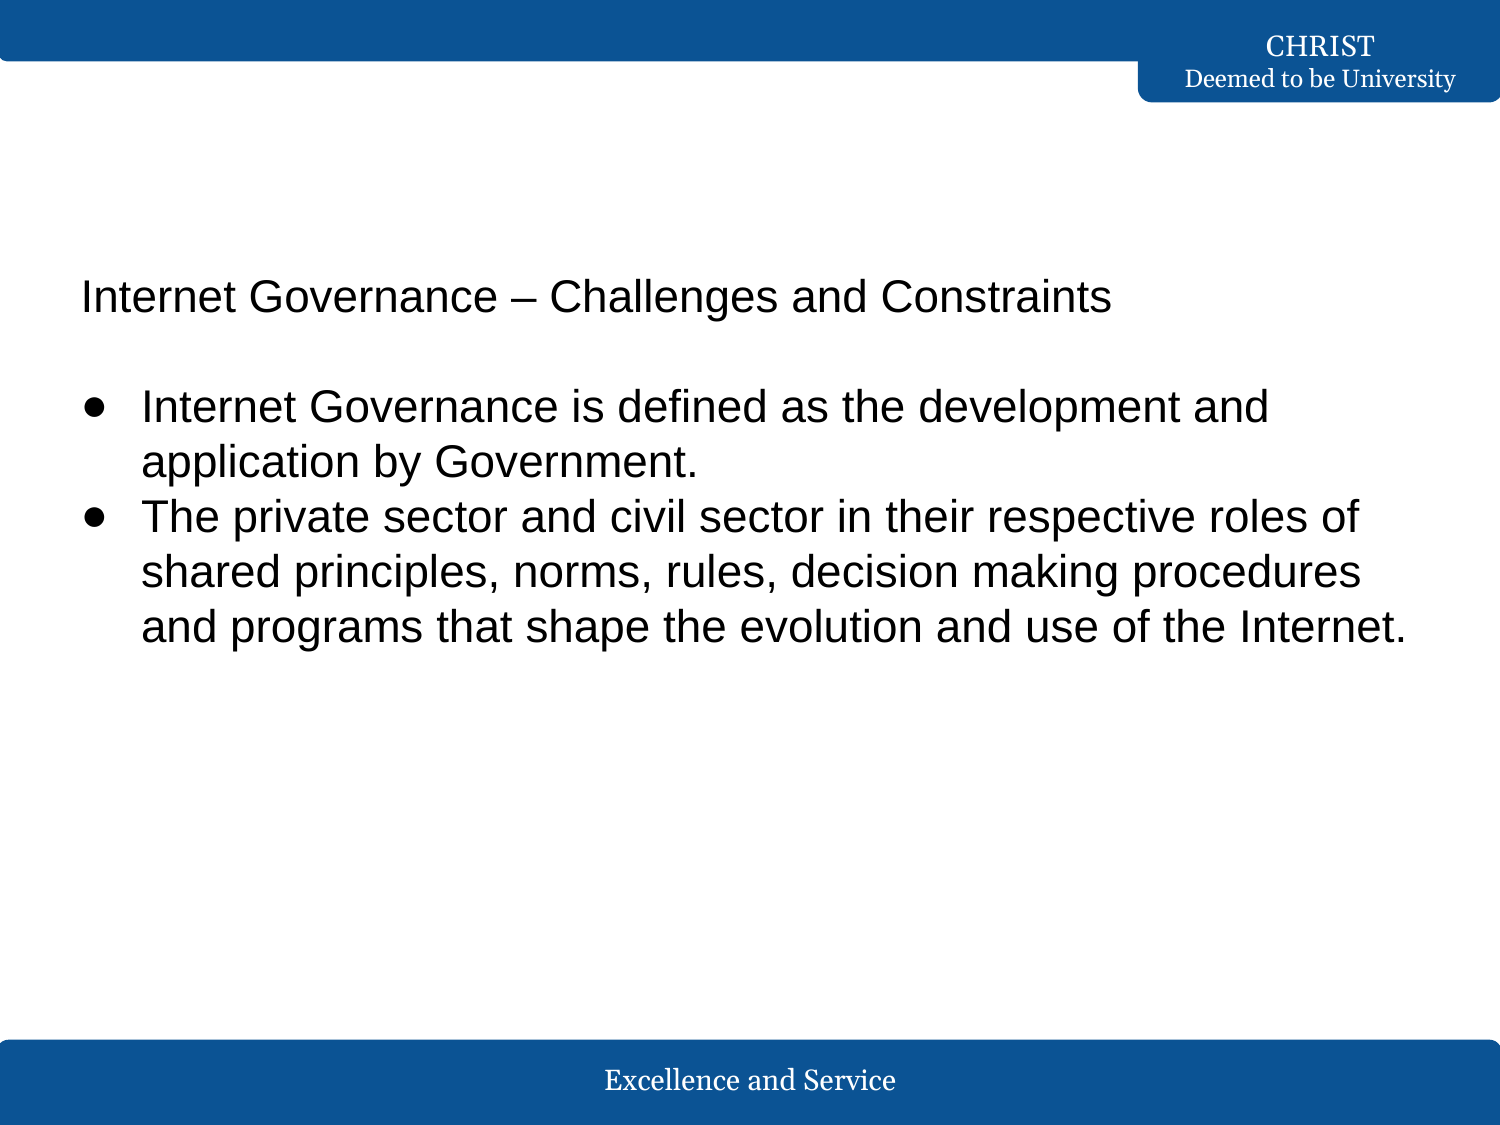

#
Internet Governance – Challenges and Constraints

Internet Governance is defined as the development and application by Government.
The private sector and civil sector in their respective roles of shared principles, norms, rules, decision making procedures and programs that shape the evolution and use of the Internet.